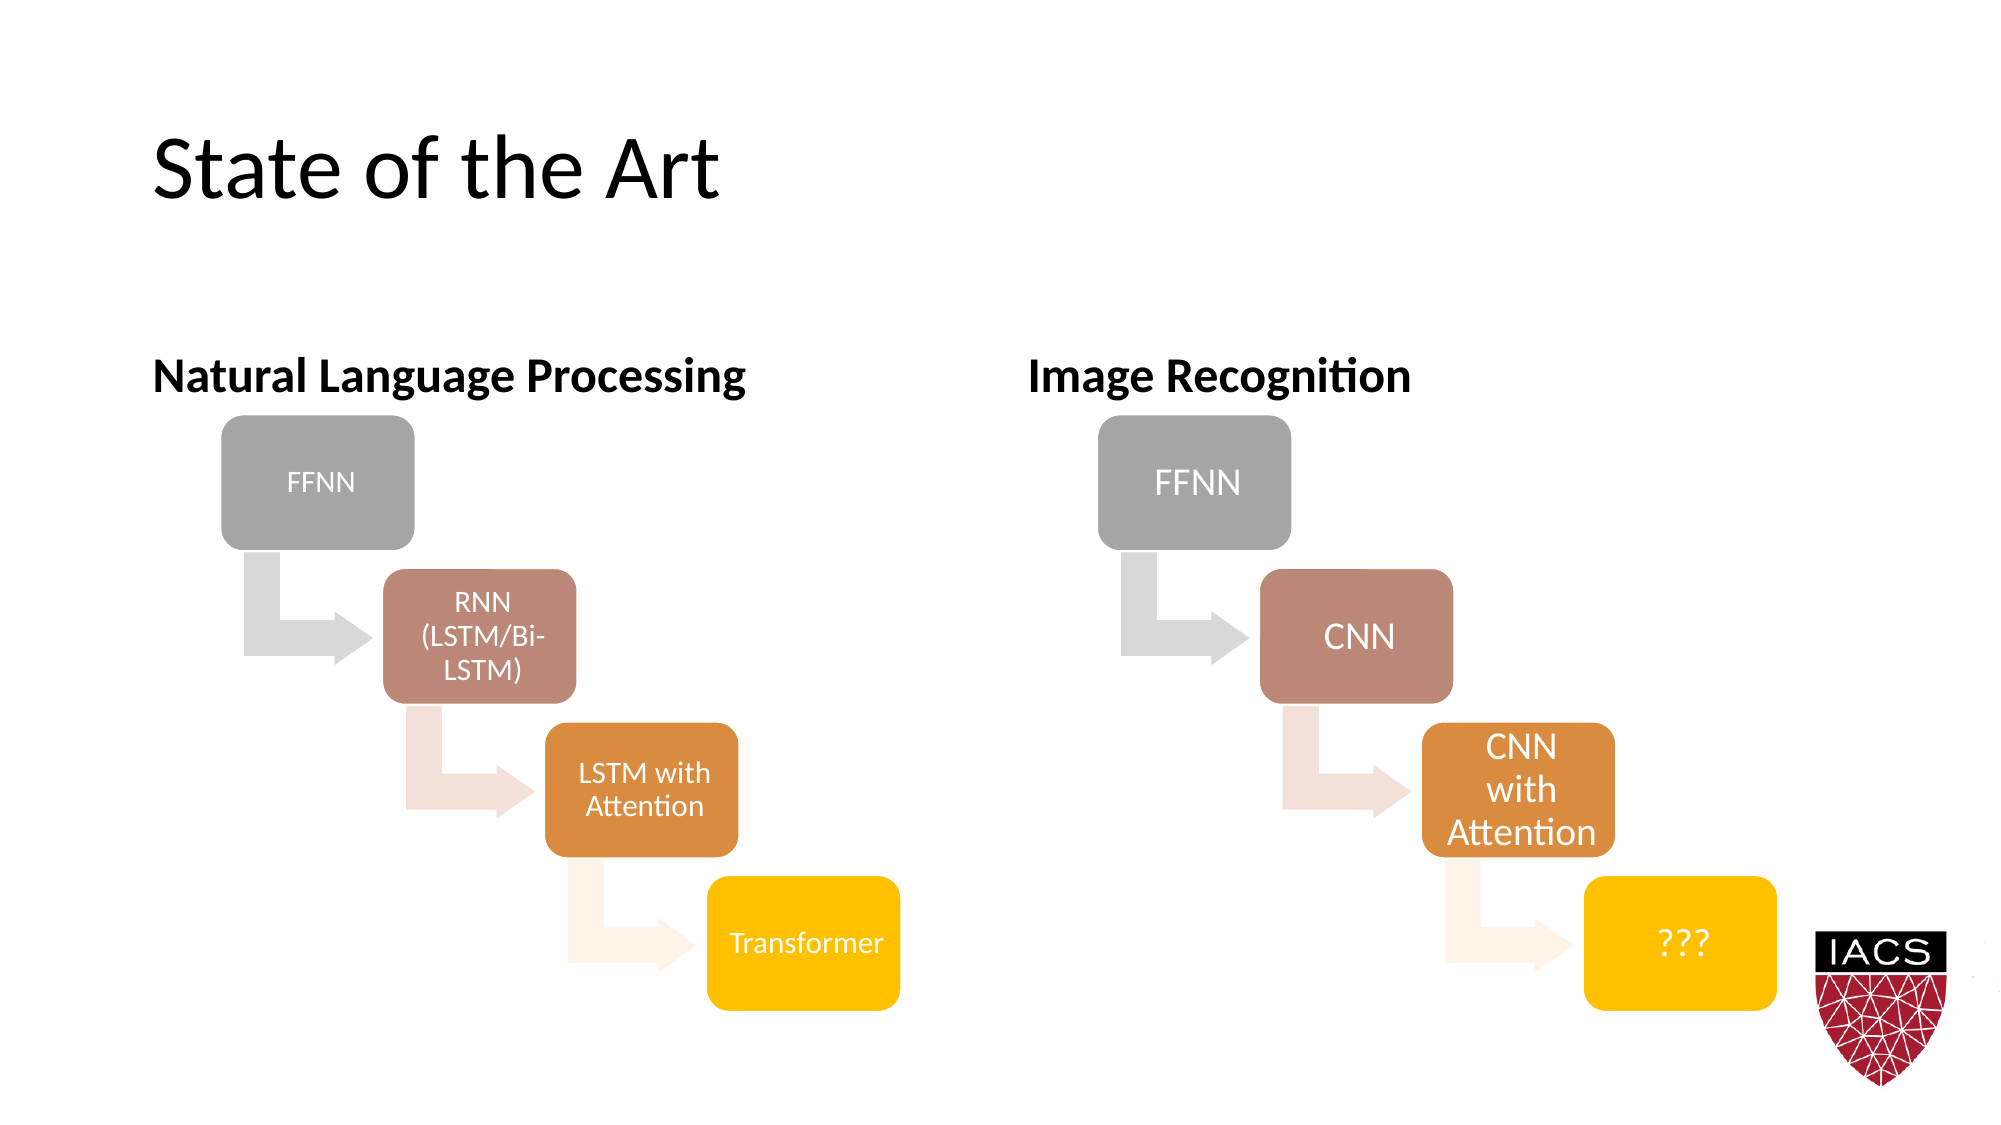

# State of the Art
Natural Language Processing
Image Recognition
FFNN
RNN (LSTM/Bi-LSTM)
LSTM with Attention
Transformer
FFNN
CNN
CNN with Attention
???